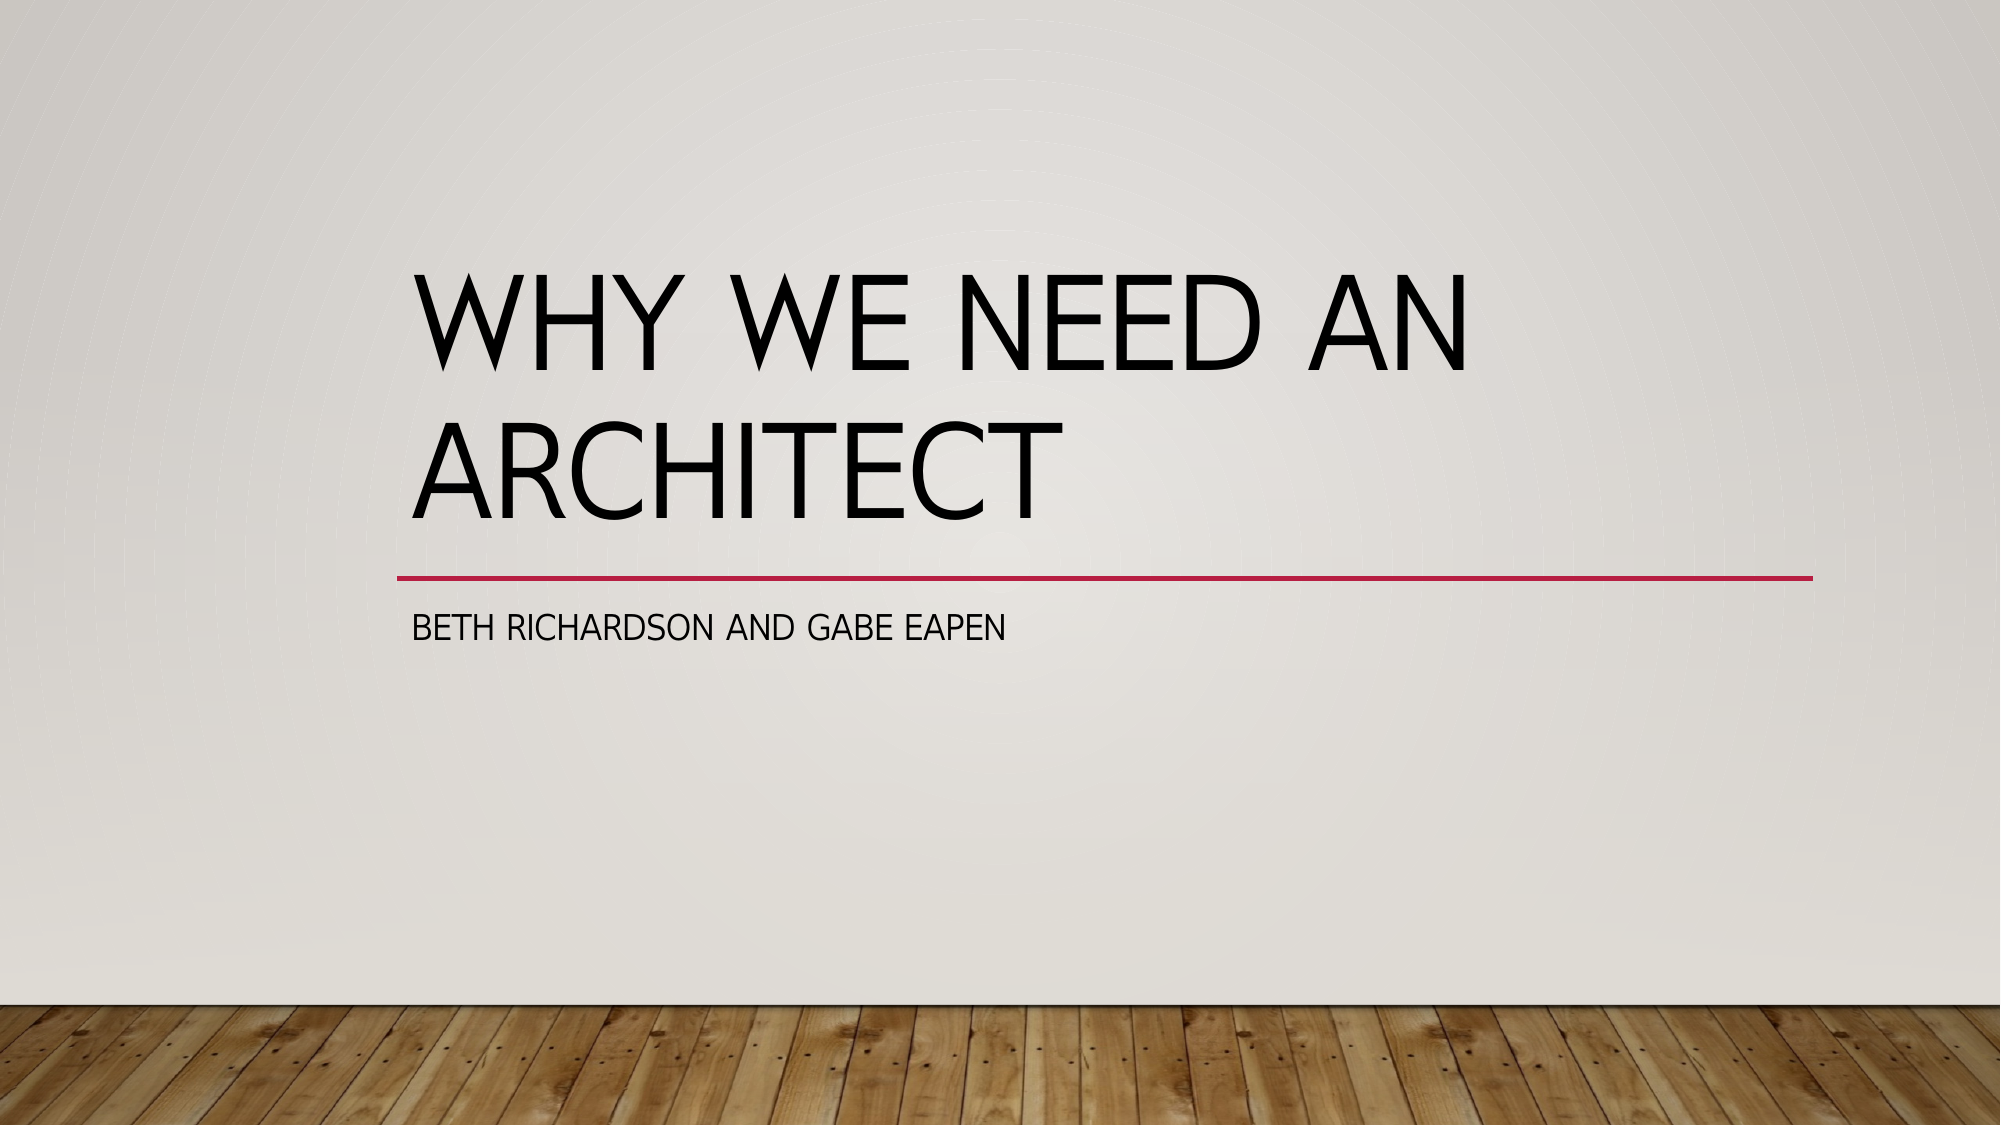

# Why We need An Architect
Beth Richardson and Gabe Eapen